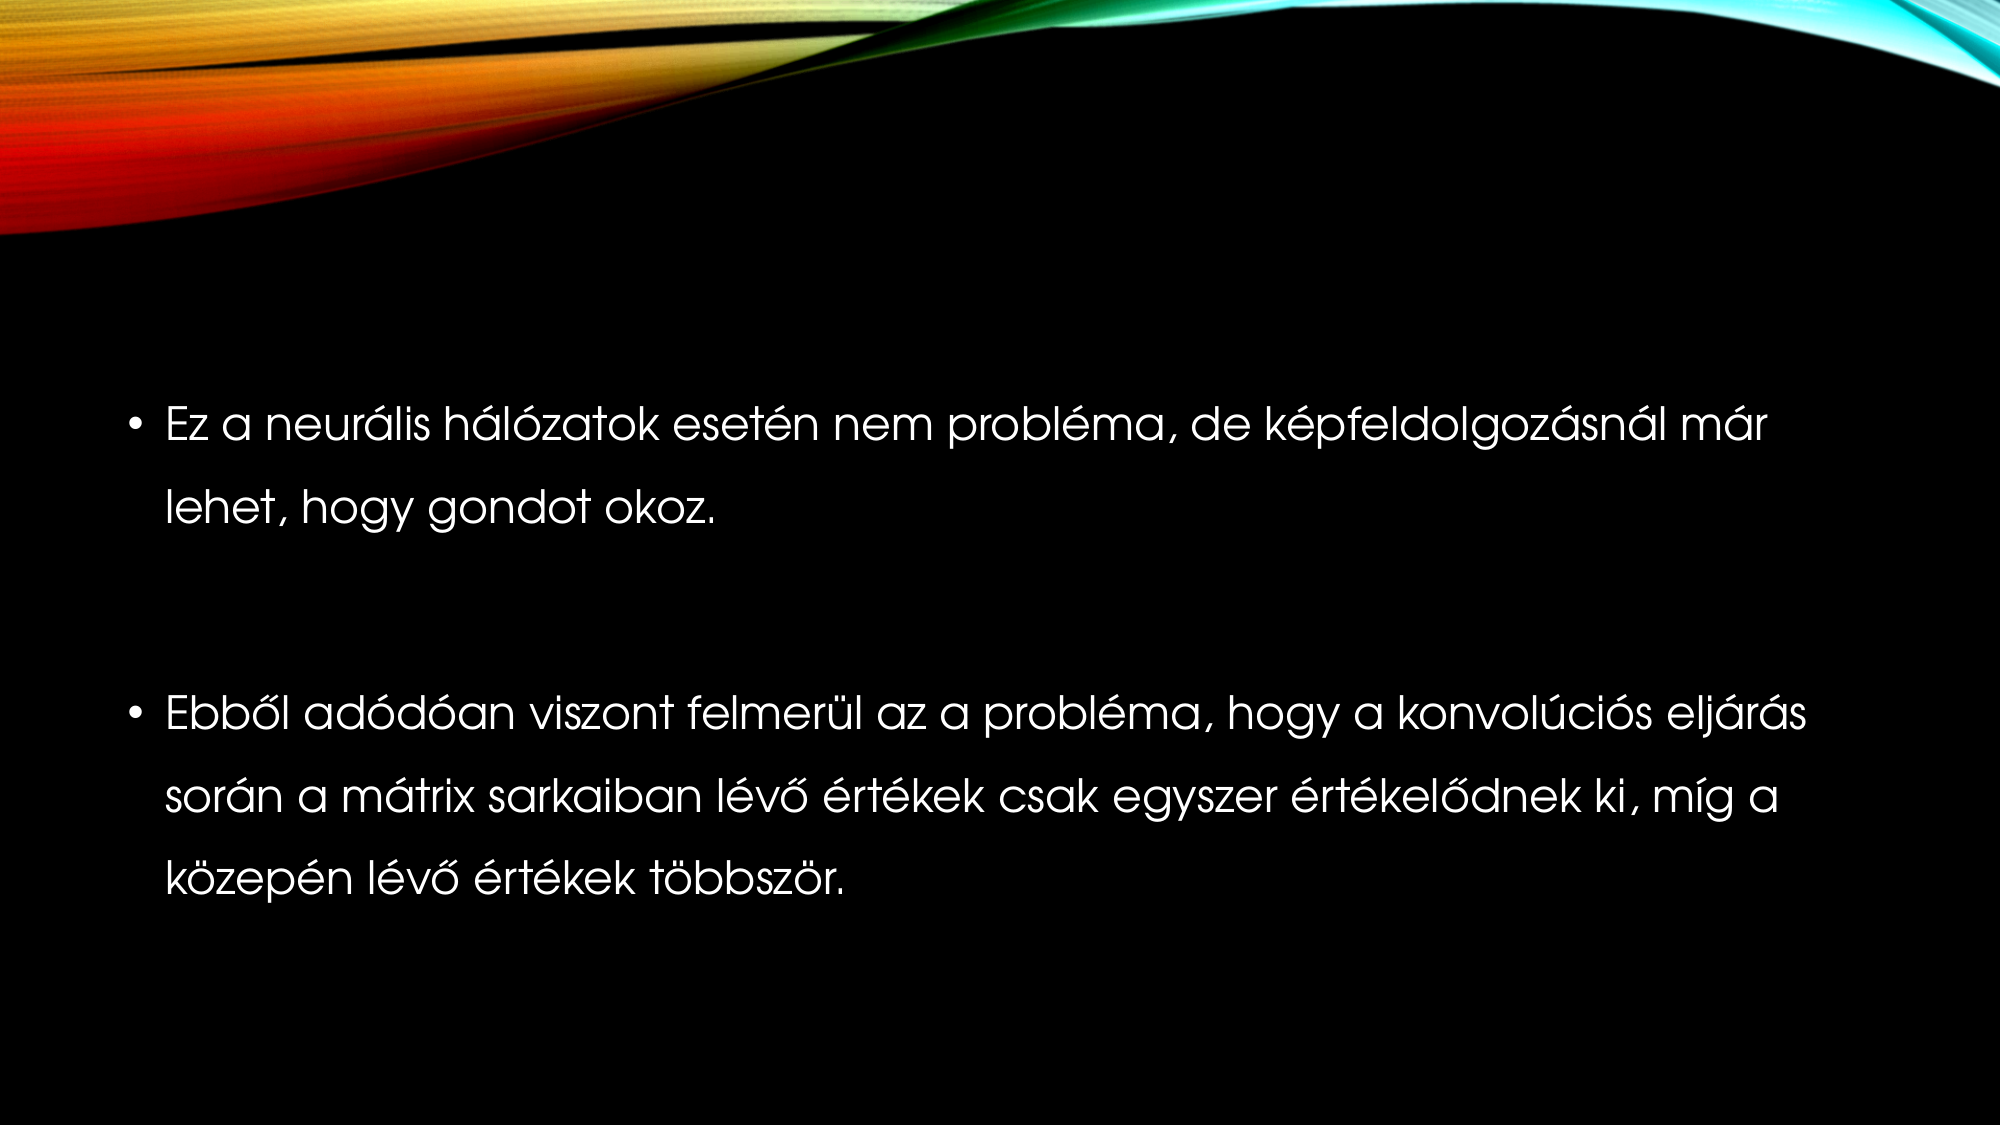

Ez a neurális hálózatok esetén nem probléma, de képfeldolgozásnál már lehet, hogy gondot okoz.

Ebből adódóan viszont felmerül az a probléma, hogy a konvolúciós eljárás során a mátrix sarkaiban lévő értékek csak egyszer értékelődnek ki, míg a közepén lévő értékek többször.